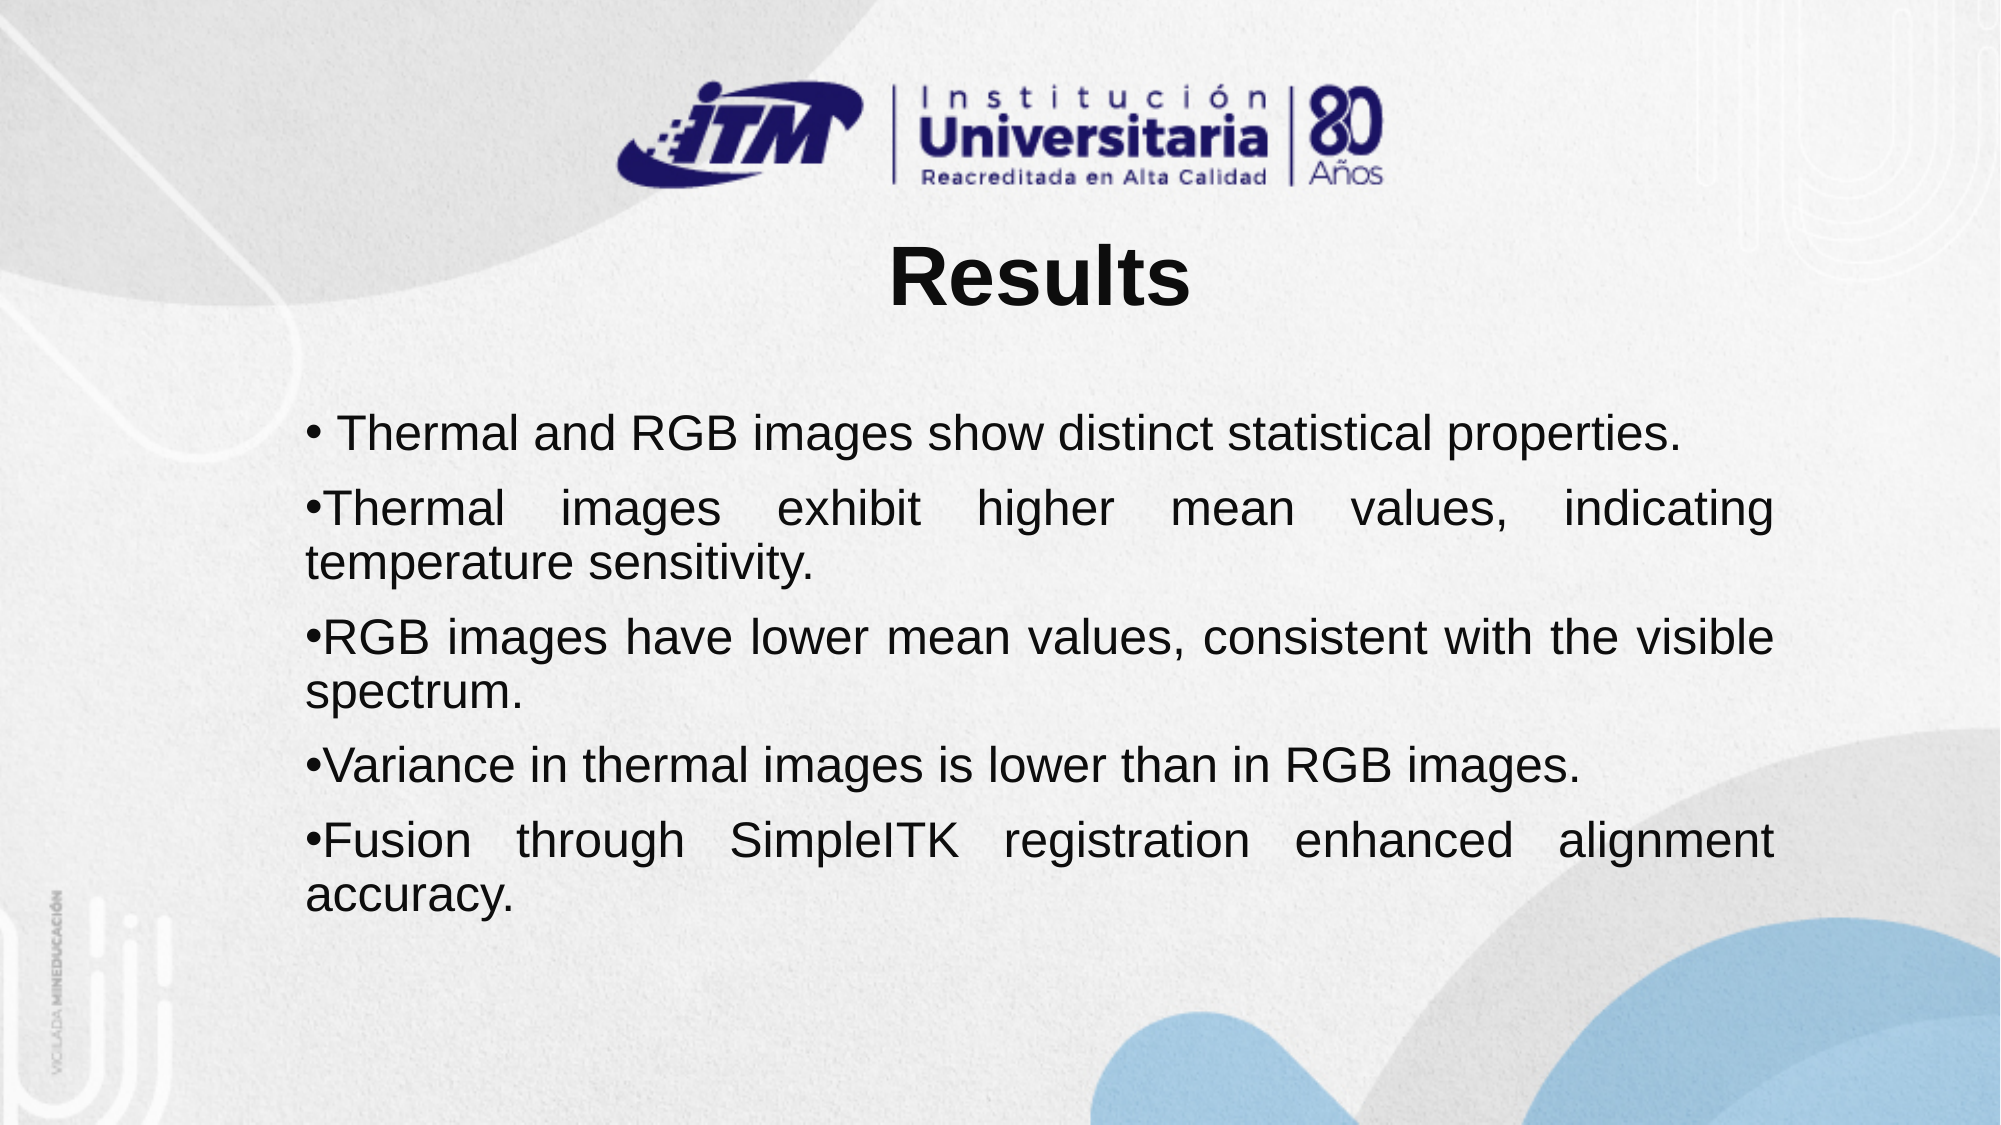

# Results
 Thermal and RGB images show distinct statistical properties.
Thermal images exhibit higher mean values, indicating temperature sensitivity.
RGB images have lower mean values, consistent with the visible spectrum.
Variance in thermal images is lower than in RGB images.
Fusion through SimpleITK registration enhanced alignment accuracy.